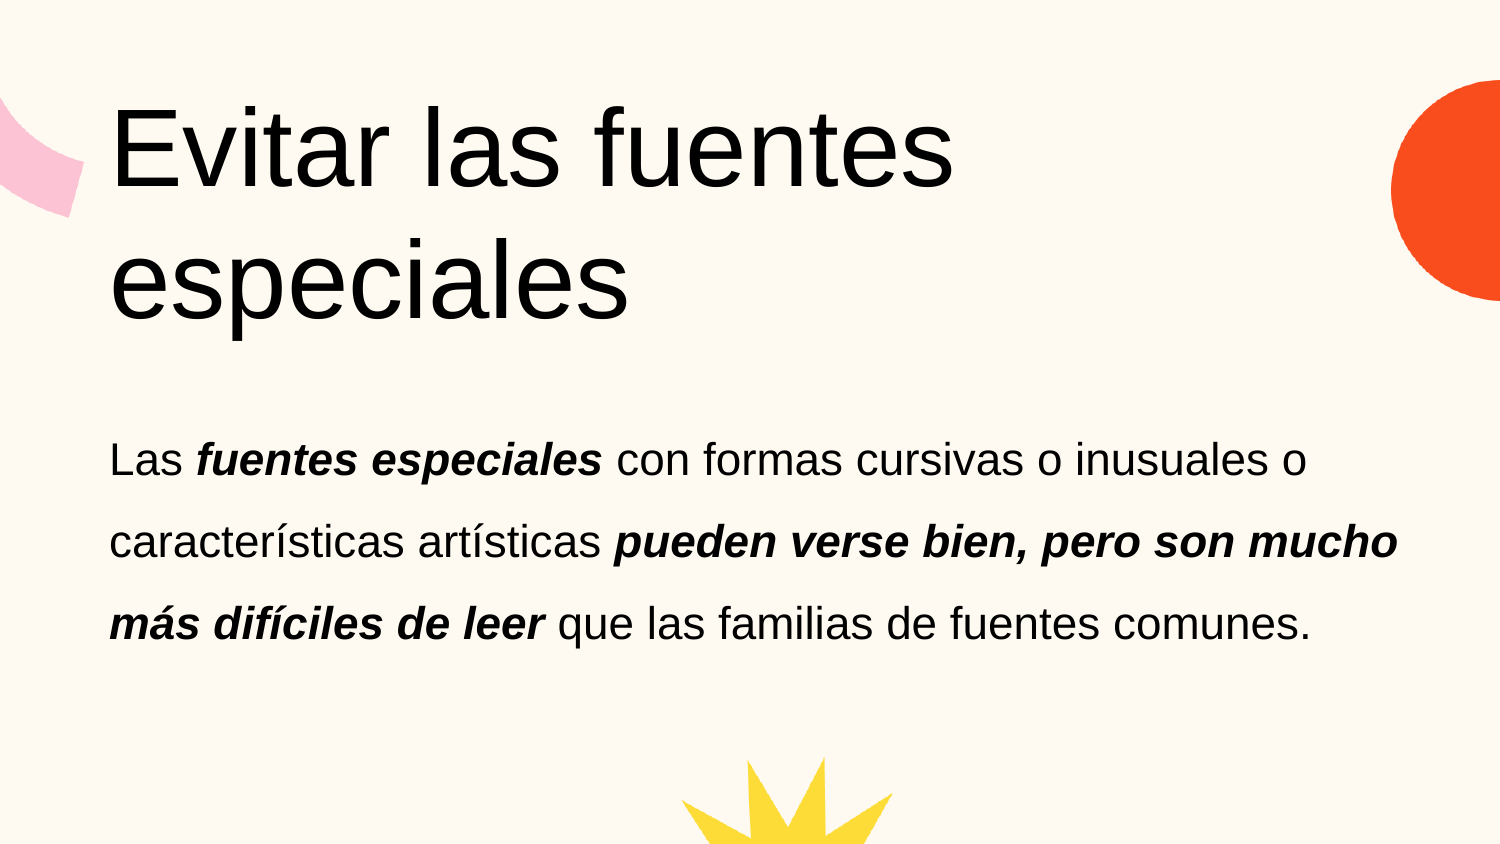

Evitar las fuentes especiales
Las fuentes especiales con formas cursivas o inusuales o características artísticas pueden verse bien, pero son mucho más difíciles de leer que las familias de fuentes comunes.